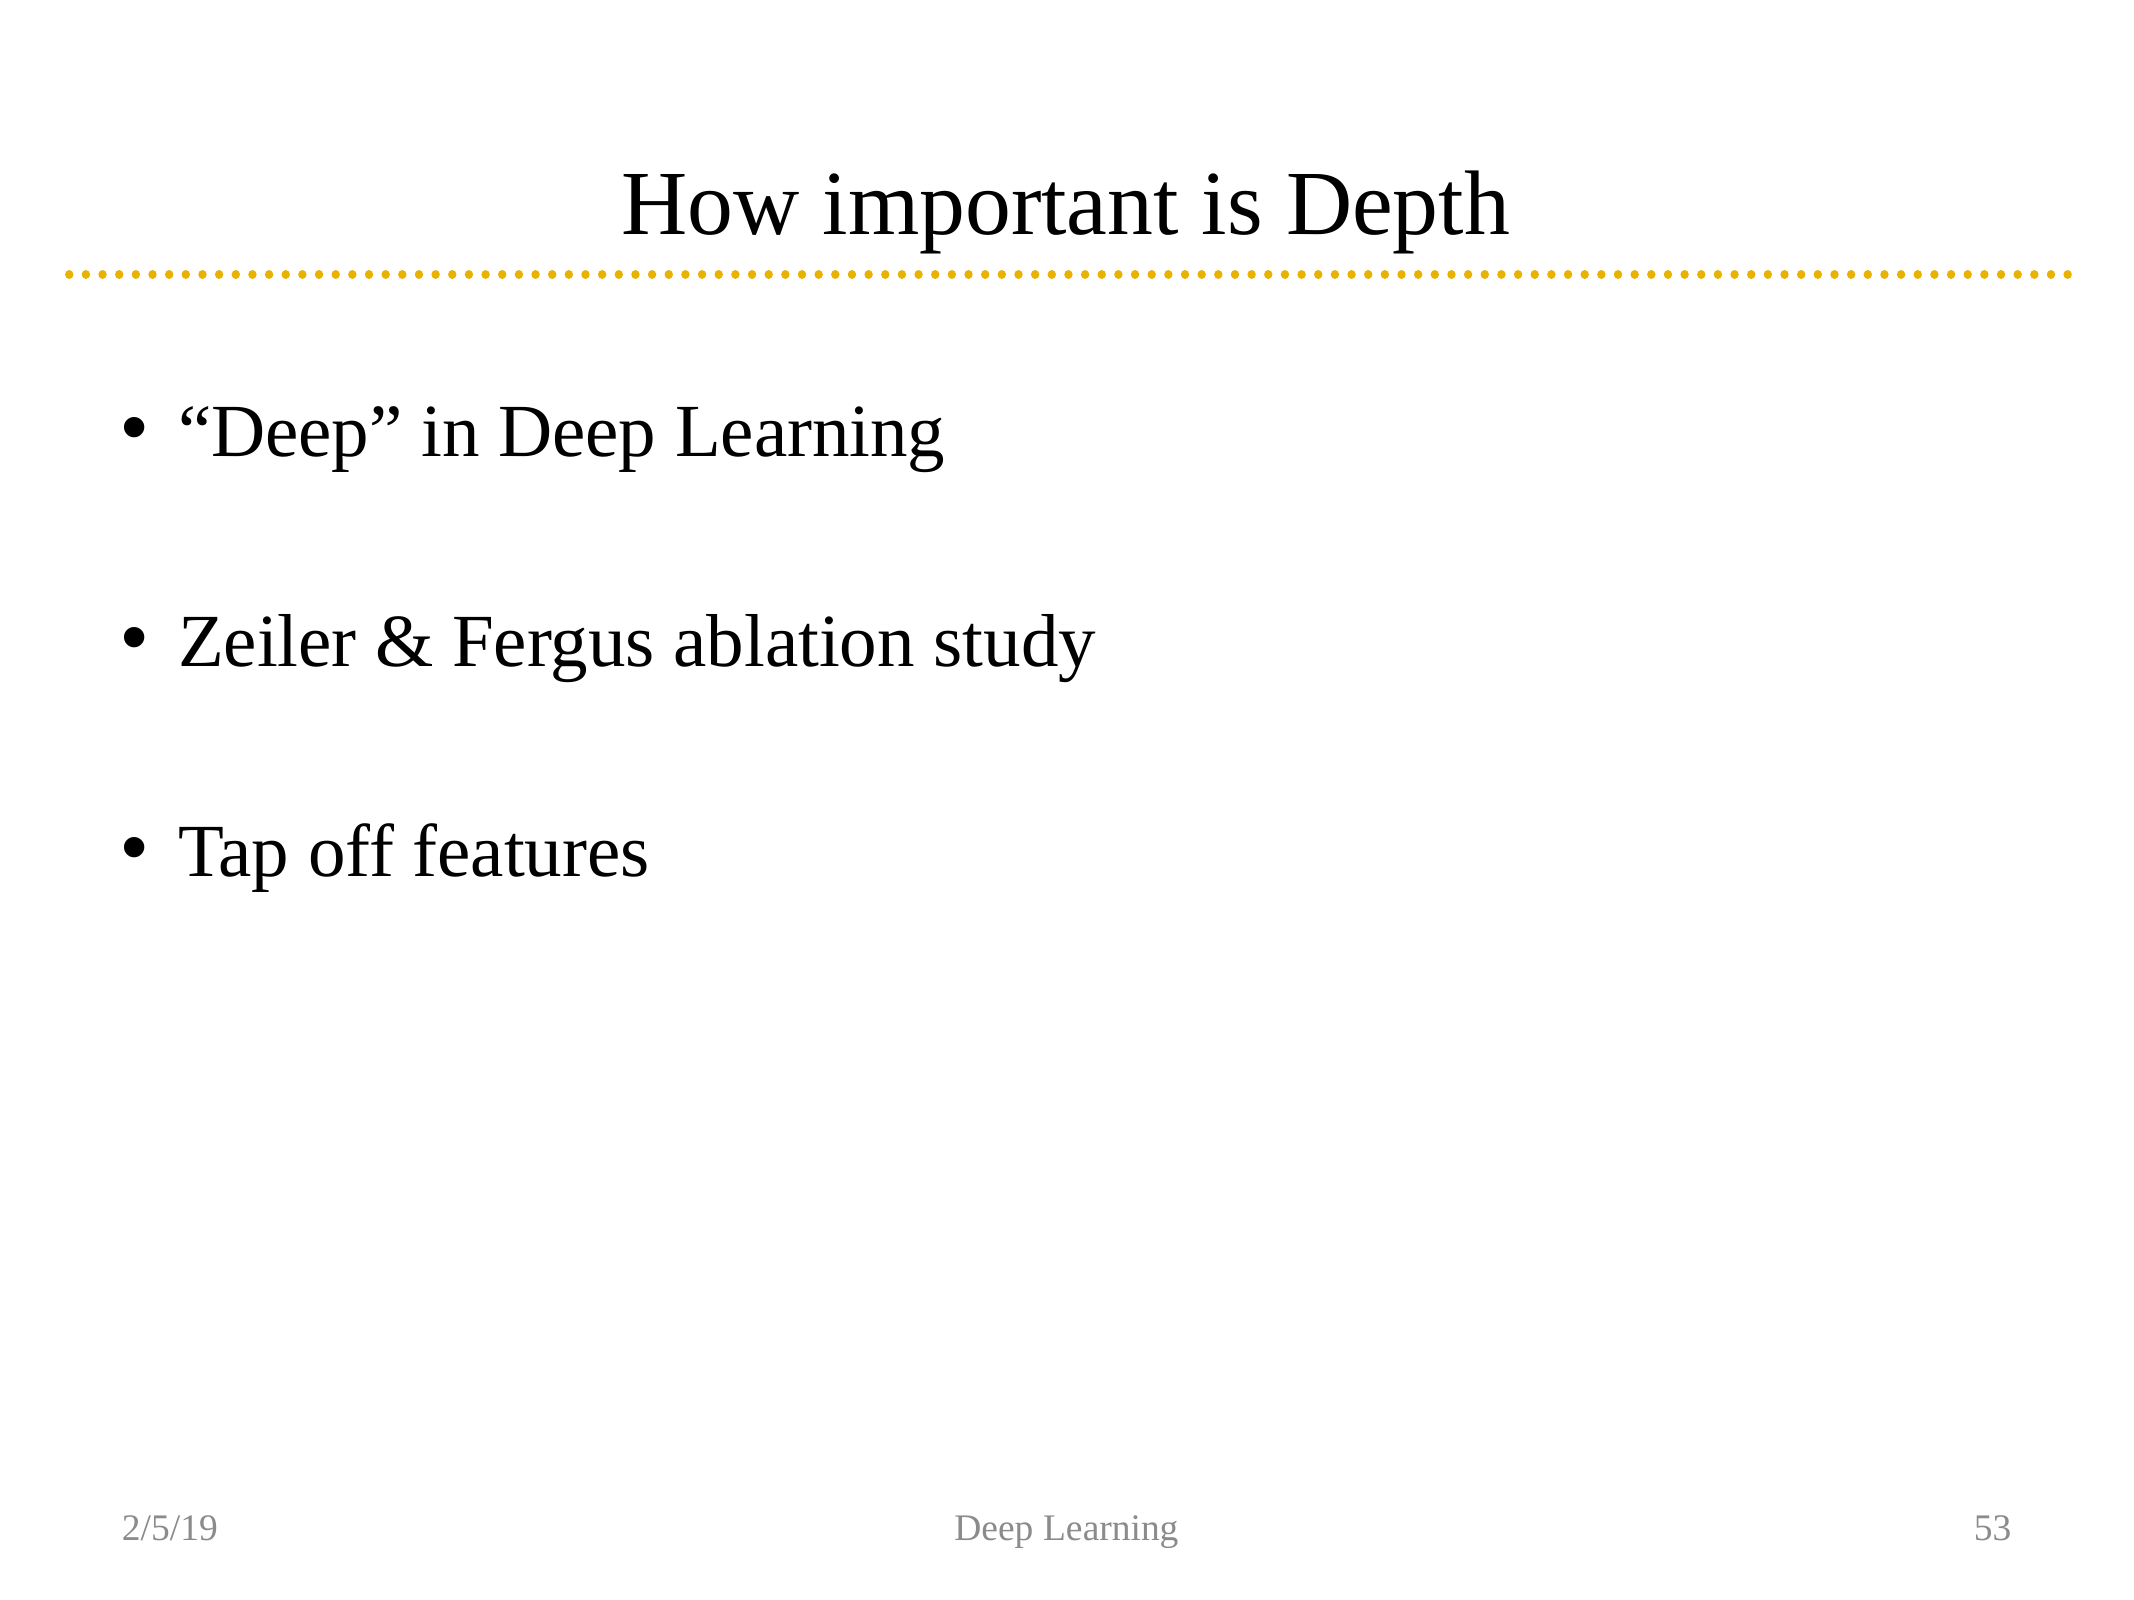

# How important is Depth
“Deep” in Deep Learning

Zeiler & Fergus ablation study

Tap off features
2/5/19
Deep Learning
53